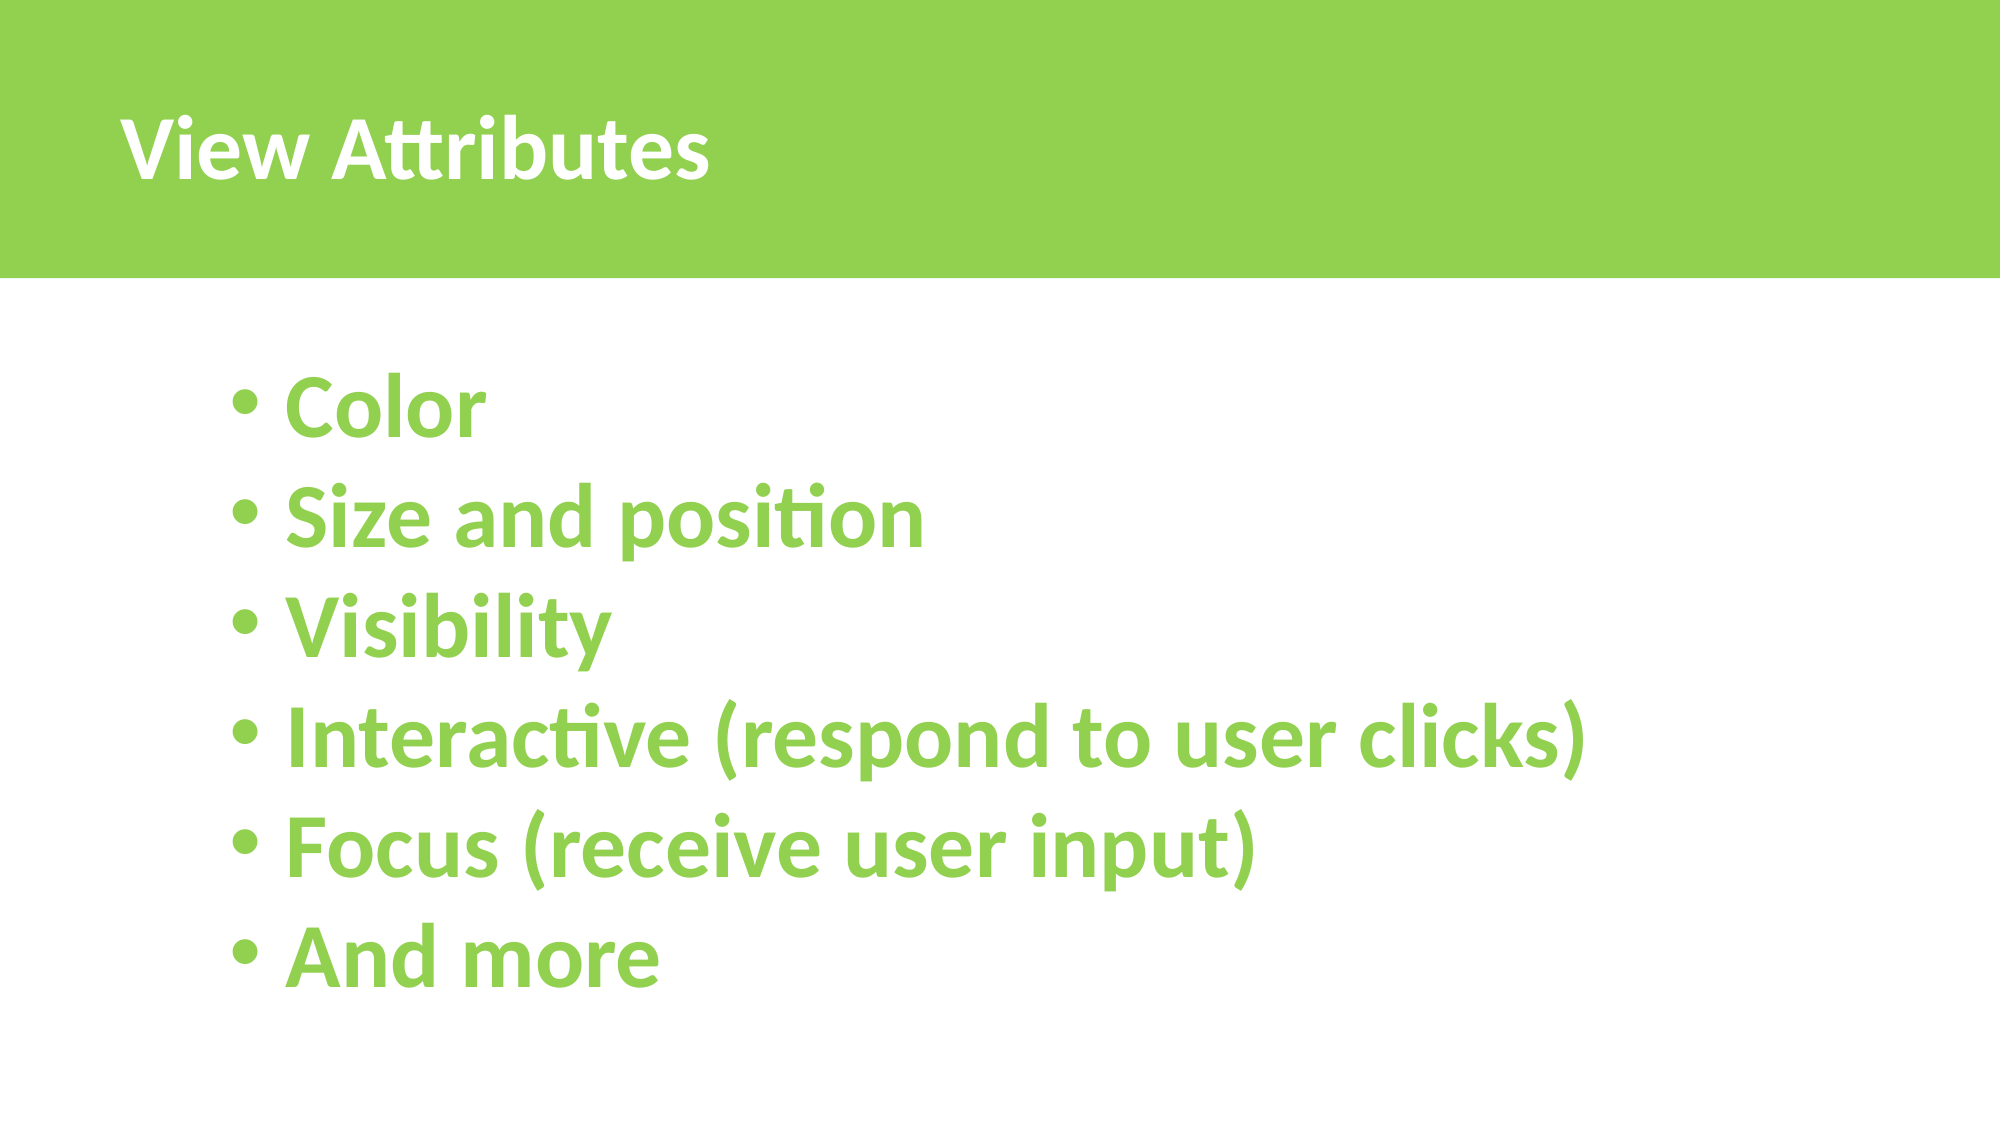

View Attributes
Color
Size and position
Visibility
Interactive (respond to user clicks)
Focus (receive user input)
And more